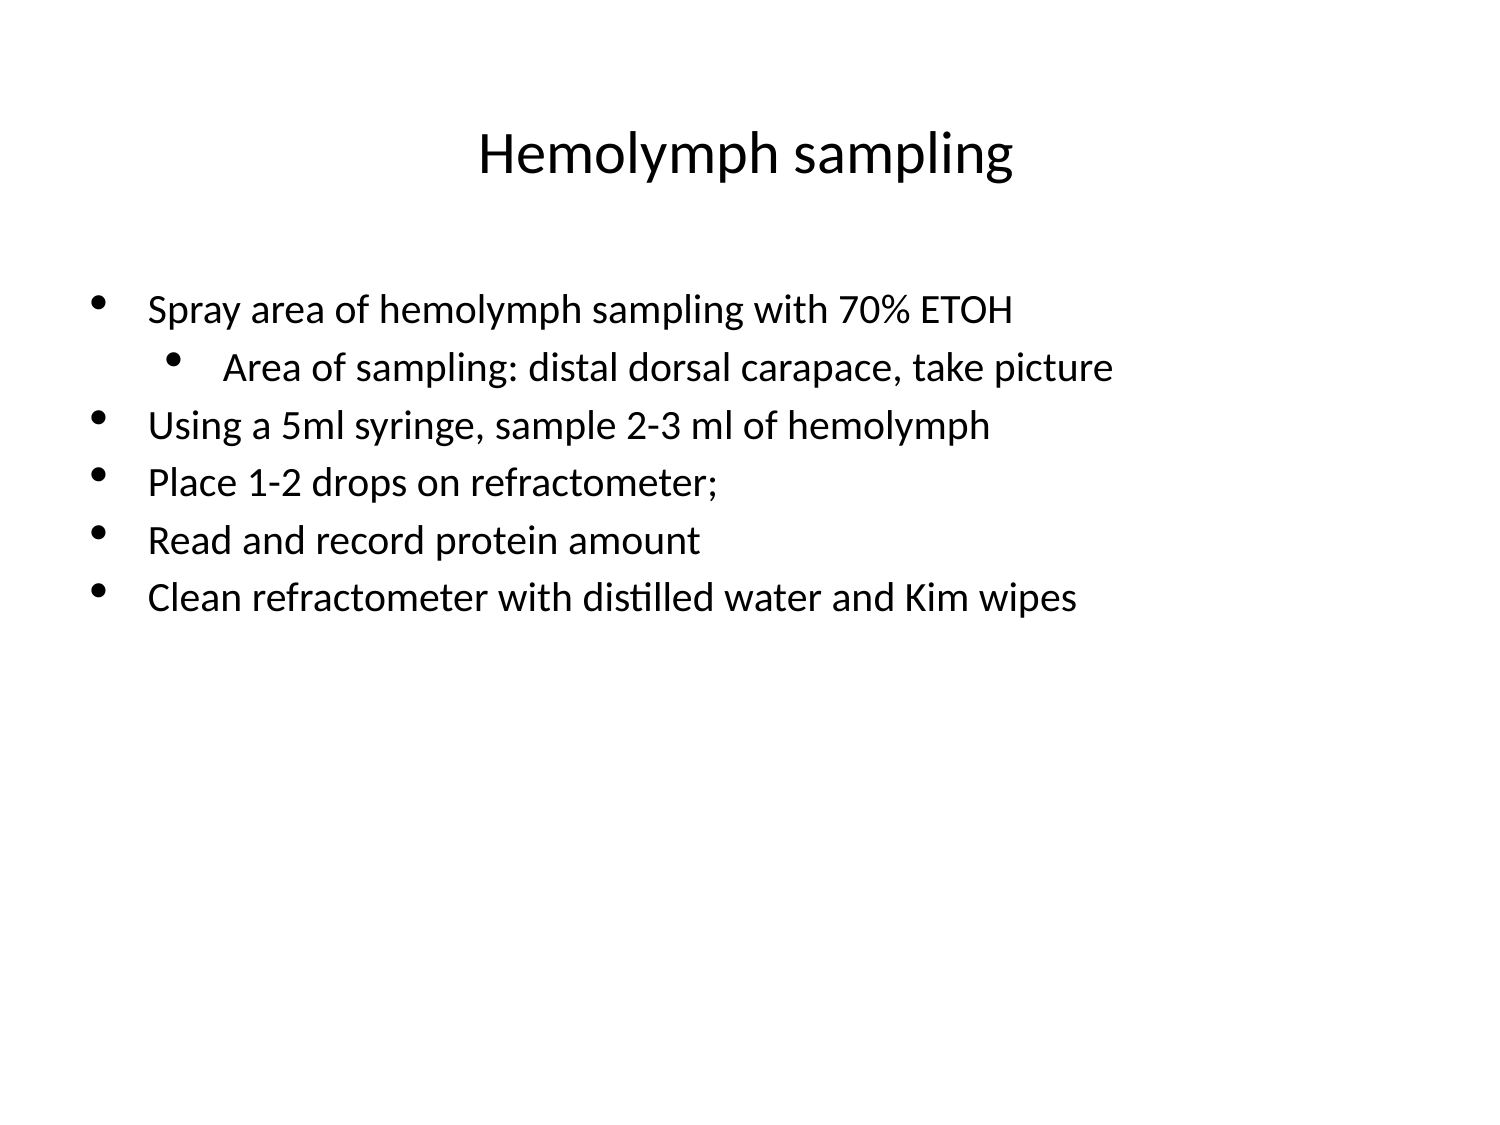

# Hemolymph sampling
Spray area of hemolymph sampling with 70% ETOH
Area of sampling: distal dorsal carapace, take picture
Using a 5ml syringe, sample 2-3 ml of hemolymph
Place 1-2 drops on refractometer;
Read and record protein amount
Clean refractometer with distilled water and Kim wipes